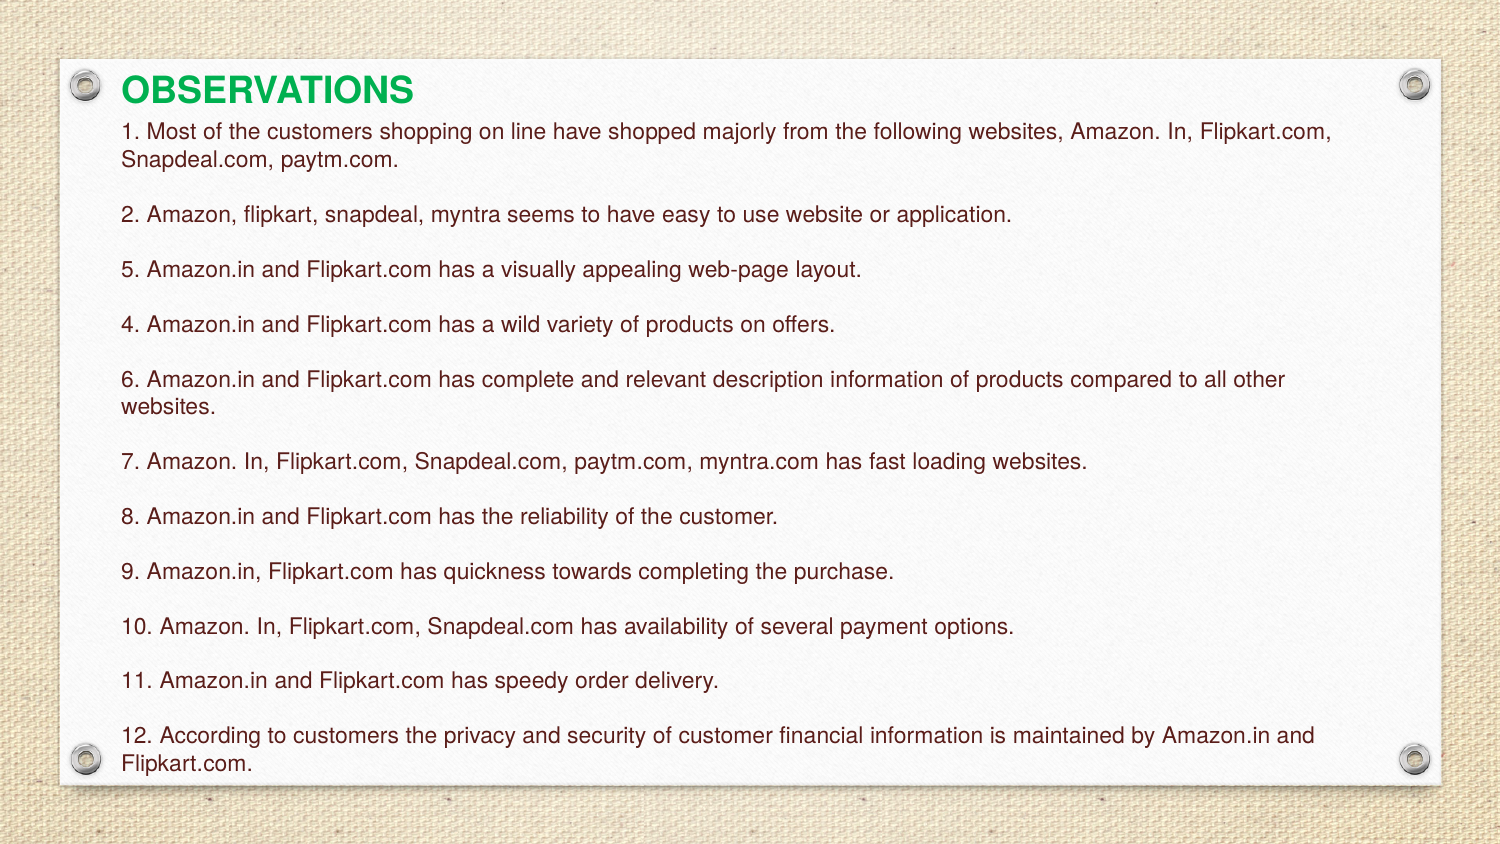

OBSERVATIONS
1. Most of the customers shopping on line have shopped majorly from the following websites, Amazon. In, Flipkart.com, Snapdeal.com, paytm.com.

2. Amazon, flipkart, snapdeal, myntra seems to have easy to use website or application.

5. Amazon.in and Flipkart.com has a visually appealing web-page layout.

4. Amazon.in and Flipkart.com has a wild variety of products on offers.

6. Amazon.in and Flipkart.com has complete and relevant description information of products compared to all other websites.

7. Amazon. In, Flipkart.com, Snapdeal.com, paytm.com, myntra.com has fast loading websites.

8. Amazon.in and Flipkart.com has the reliability of the customer.

9. Amazon.in, Flipkart.com has quickness towards completing the purchase.

10. Amazon. In, Flipkart.com, Snapdeal.com has availability of several payment options.

11. Amazon.in and Flipkart.com has speedy order delivery.

12. According to customers the privacy and security of customer financial information is maintained by Amazon.in and Flipkart.com.